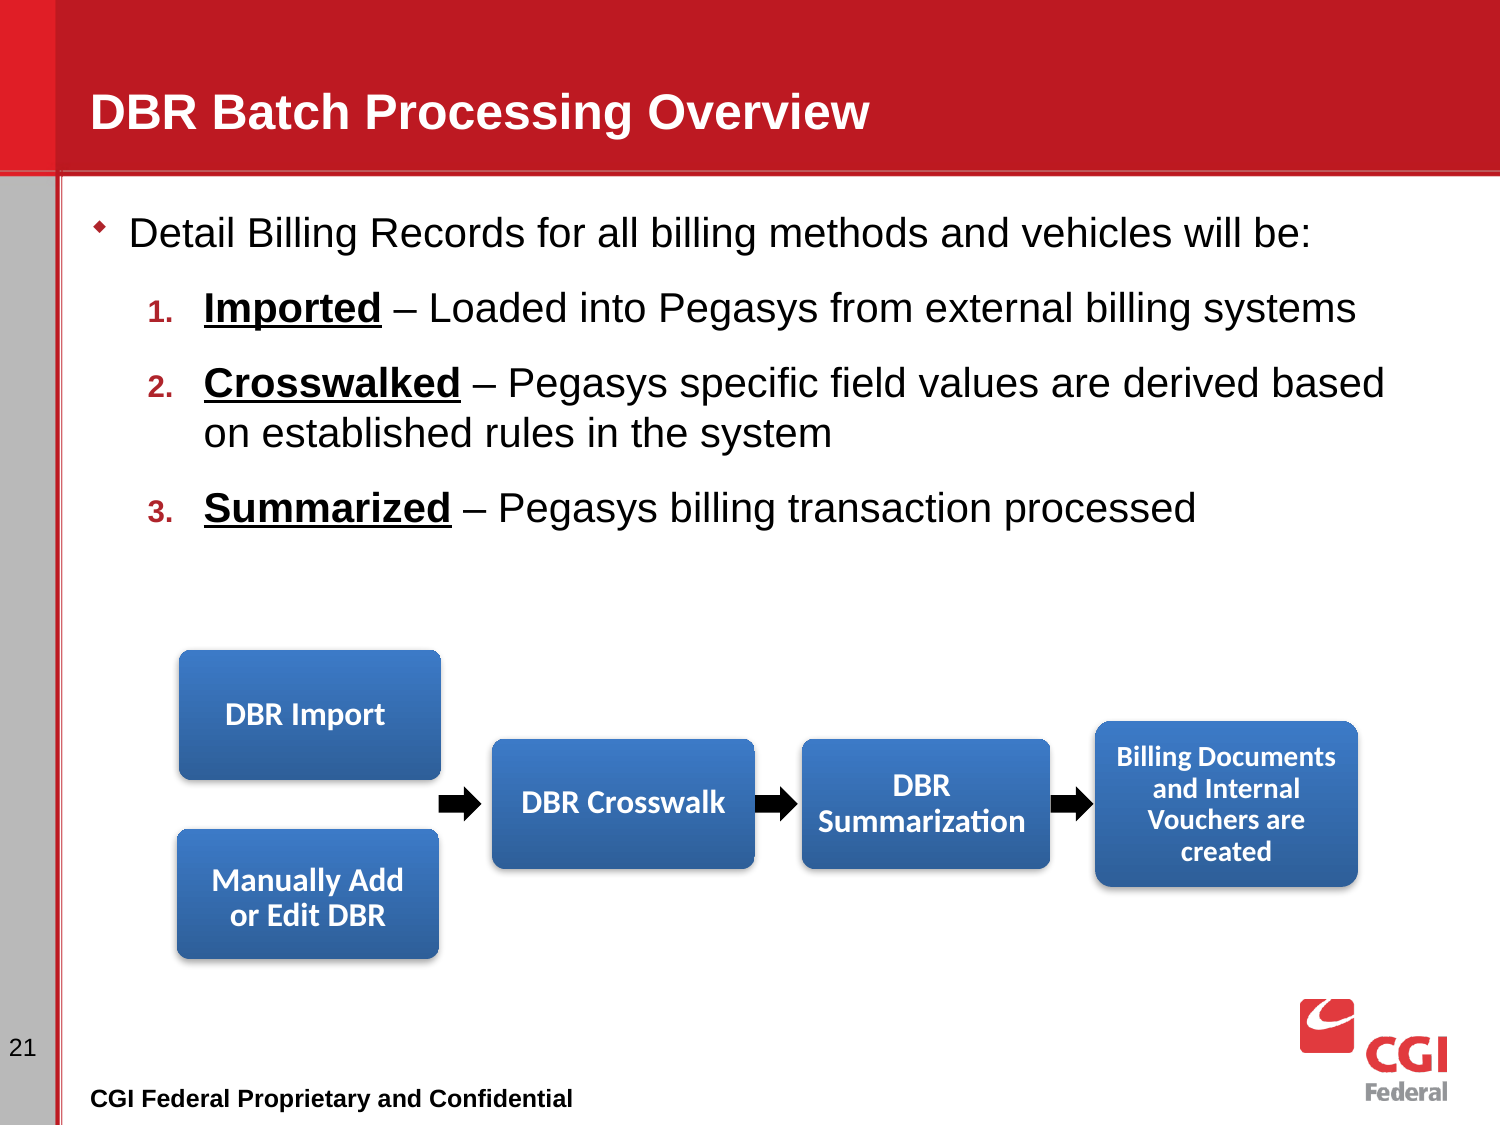

# DBR Batch Processing Overview
Detail Billing Records for all billing methods and vehicles will be:
Imported – Loaded into Pegasys from external billing systems
Crosswalked – Pegasys specific field values are derived based on established rules in the system
Summarized – Pegasys billing transaction processed

DBR Import

Billing Documents and Internal Vouchers are created

DBR Crosswalk

DBR Summarization

Manually Add or Edit DBR
21
CGI Federal Proprietary and Confidential